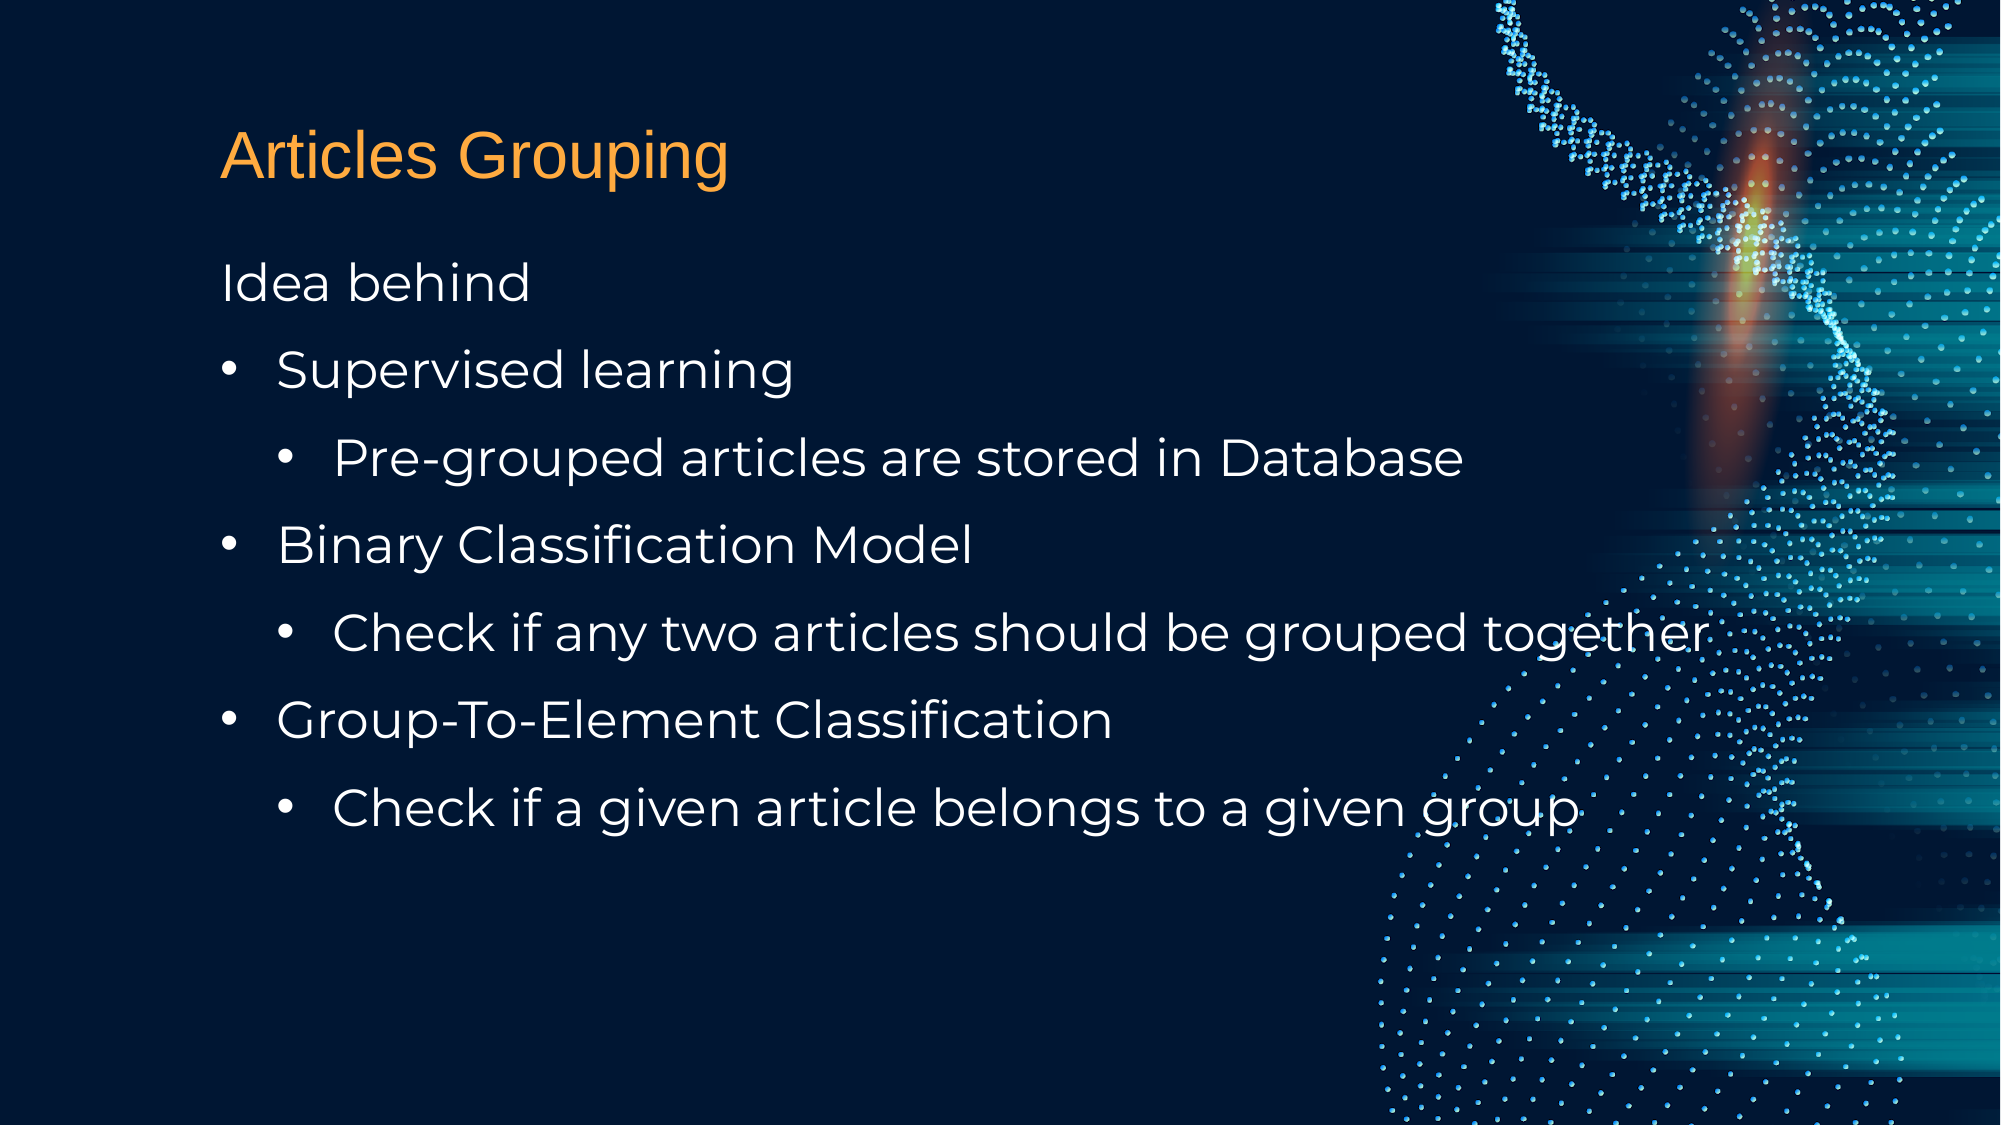

# Articles Grouping
Idea behind
Supervised learning
Pre-grouped articles are stored in Database
Binary Classification Model
Check if any two articles should be grouped together
Group-To-Element Classification
Check if a given article belongs to a given group